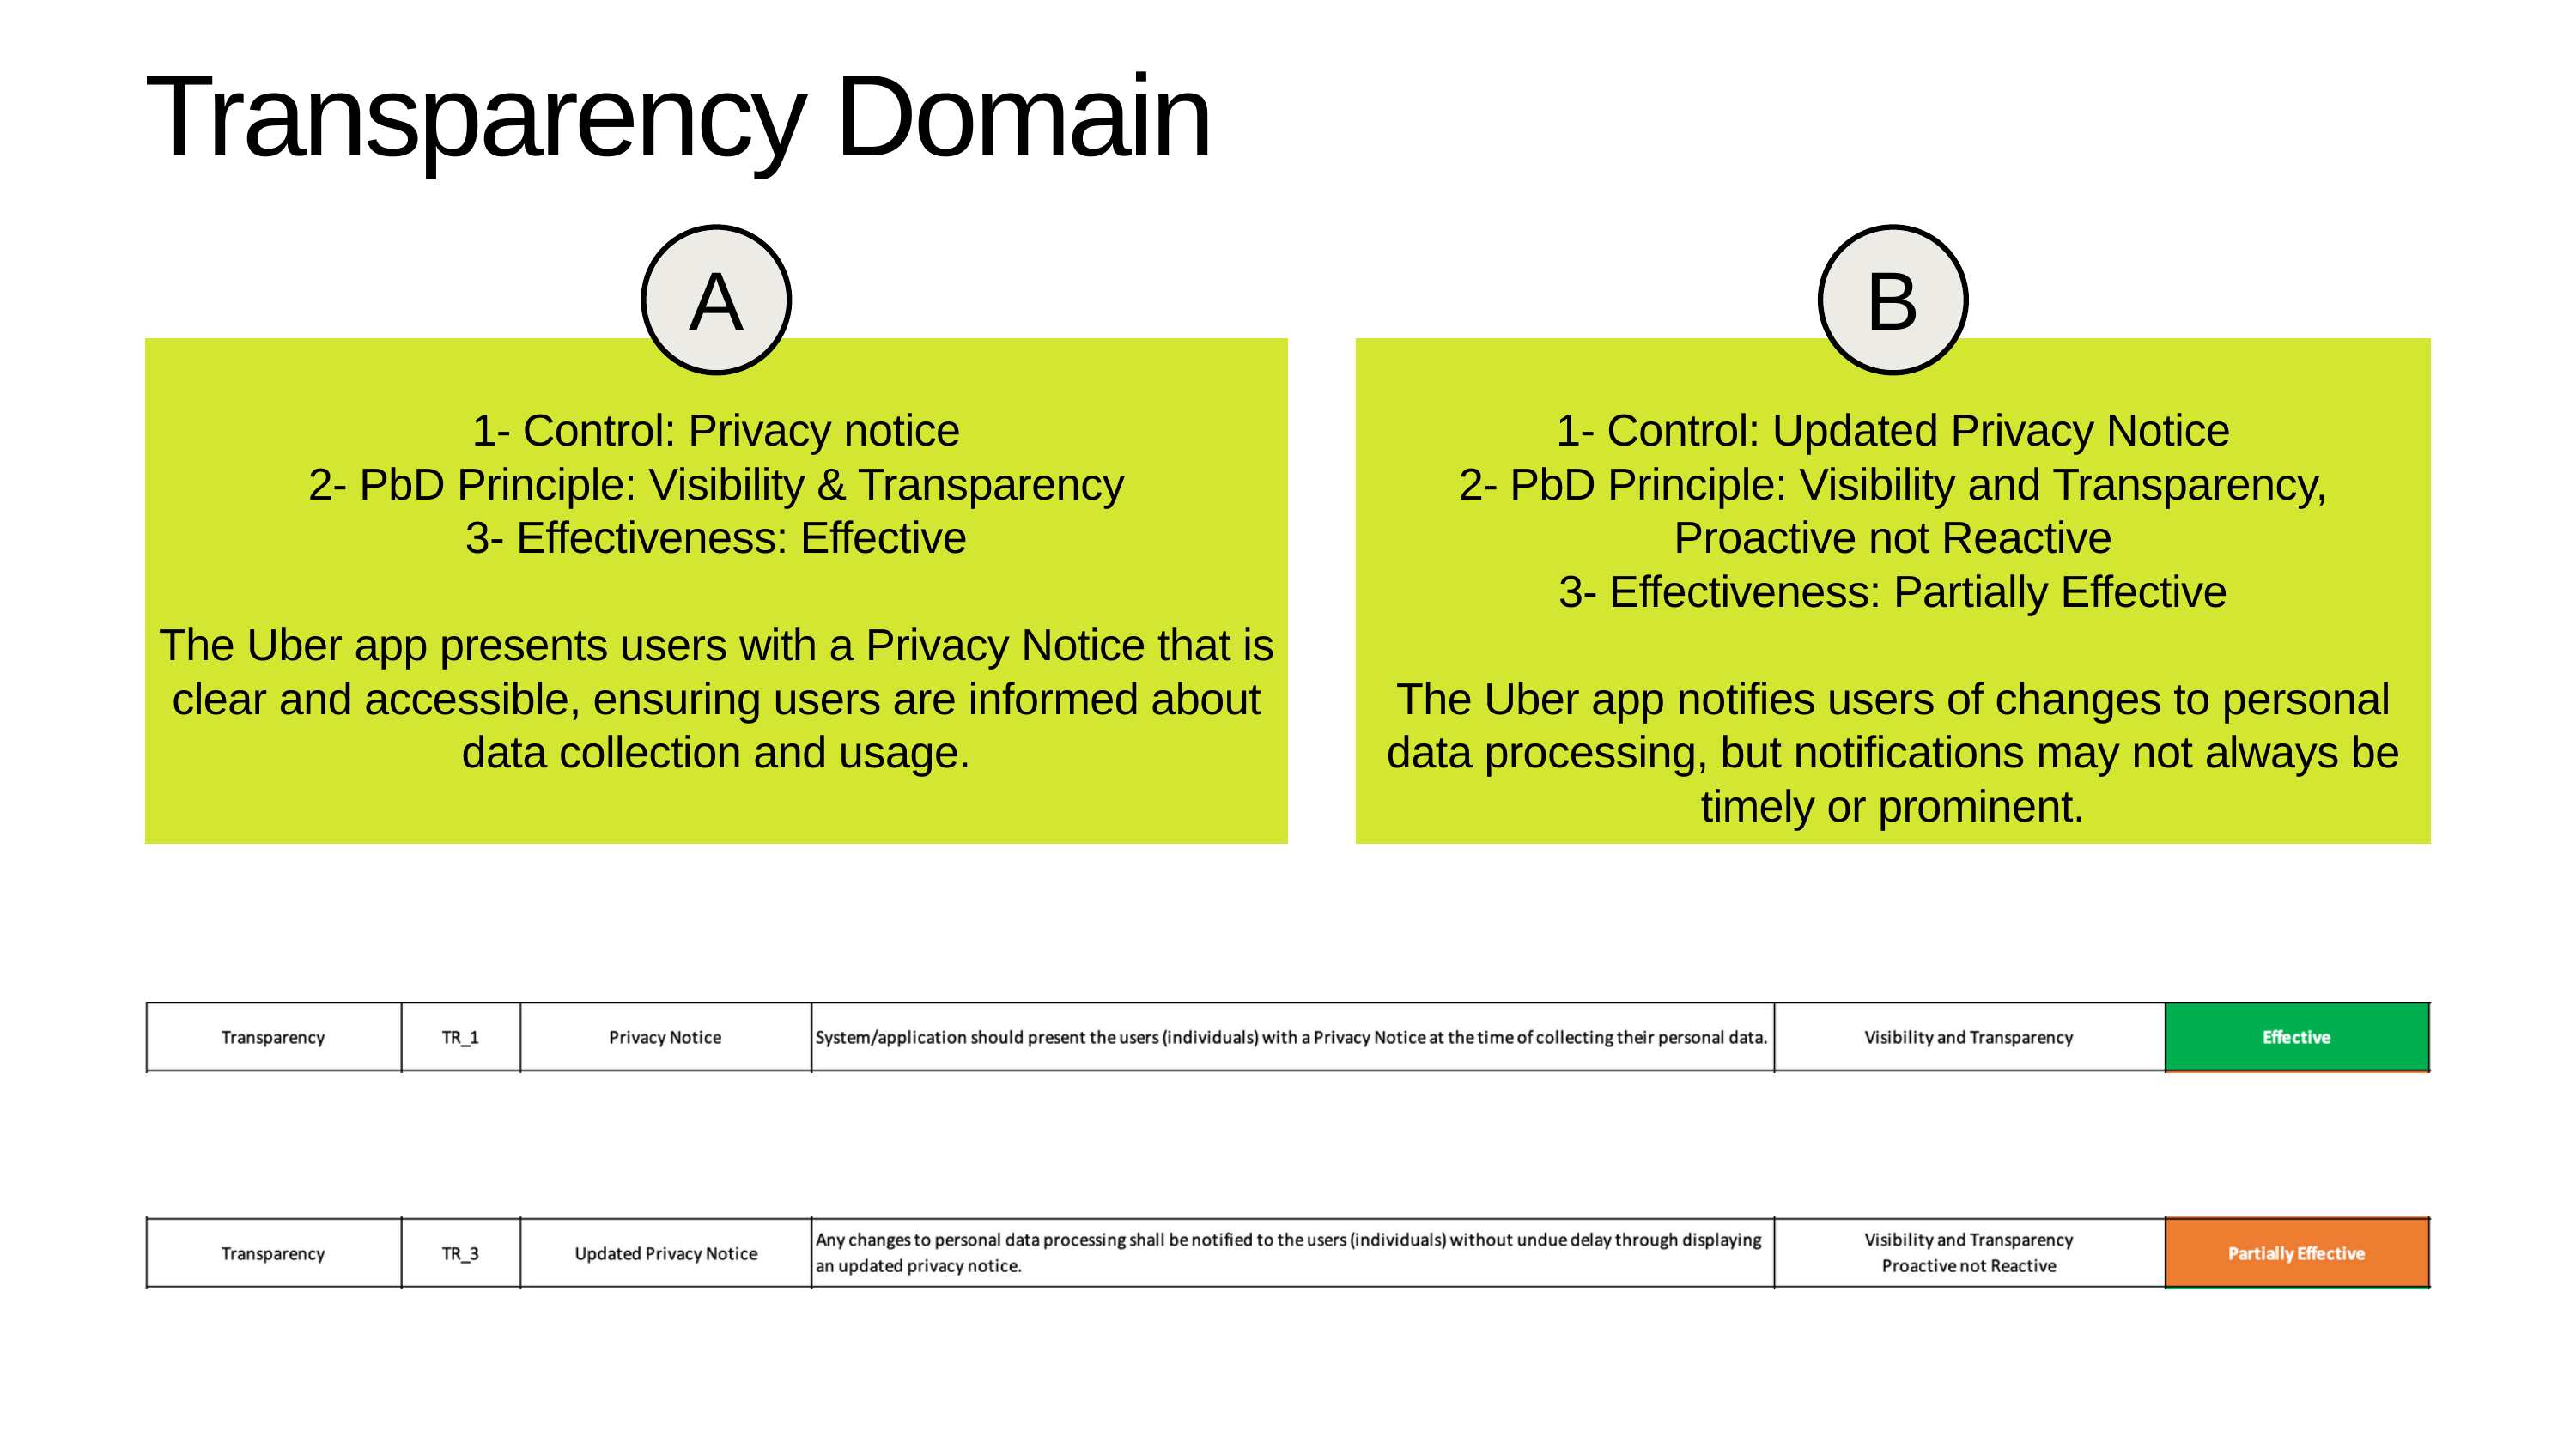

Transparency Domain

A
B

1- Control: Privacy notice
2- PbD Principle: Visibility & Transparency
3- Effectiveness: Effective

The Uber app presents users with a Privacy Notice that is clear and accessible, ensuring users are informed about data collection and usage.

1- Control: Updated Privacy Notice
2- PbD Principle: Visibility and Transparency, Proactive not Reactive
3- Effectiveness: Partially Effective

The Uber app notifies users of changes to personal data processing, but notifications may not always be timely or prominent.